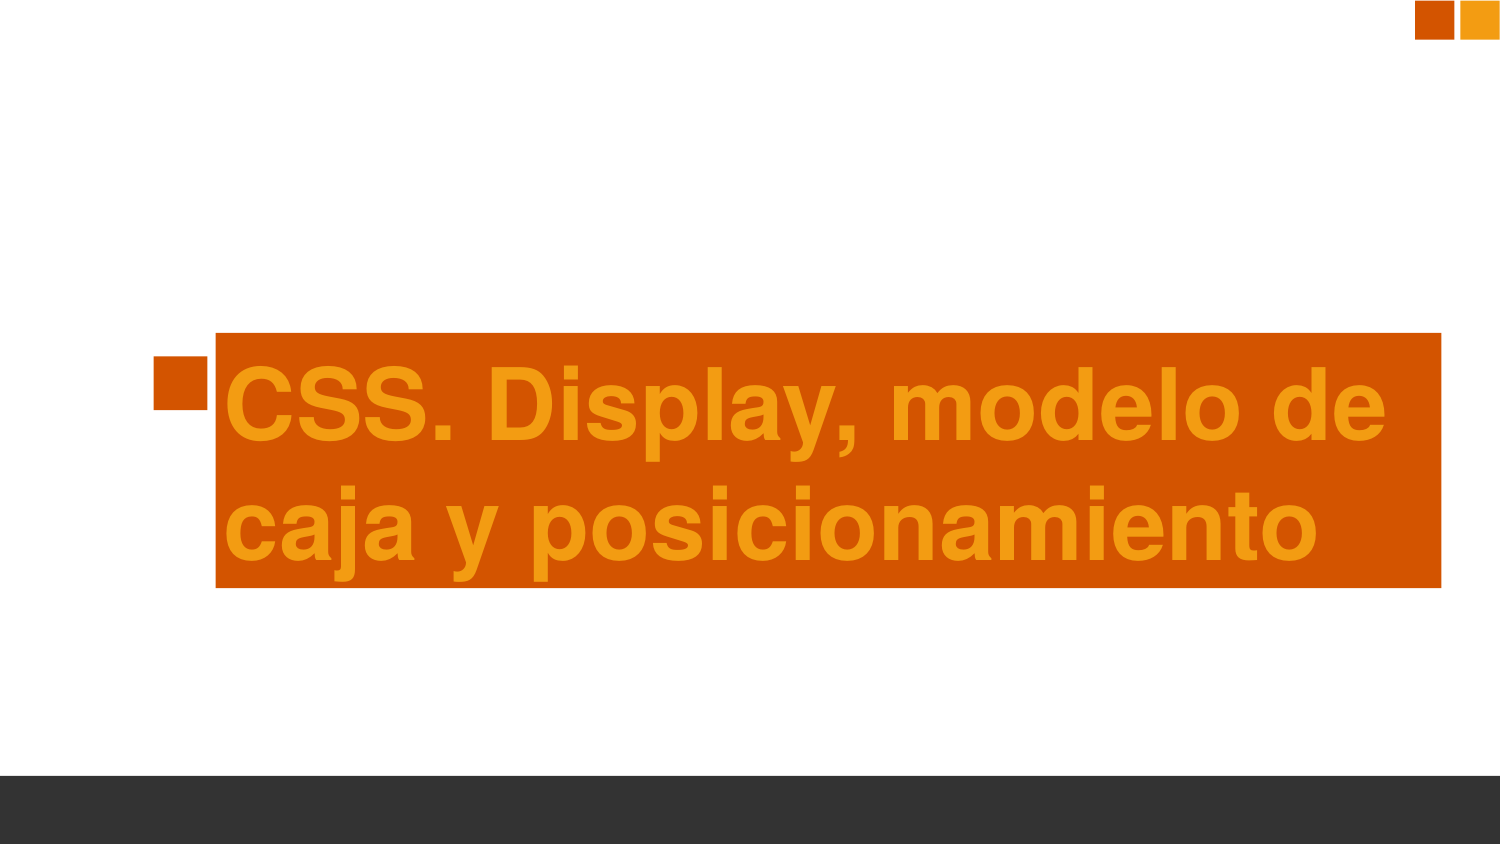

# CSS. Display, modelo de caja y posicionamiento